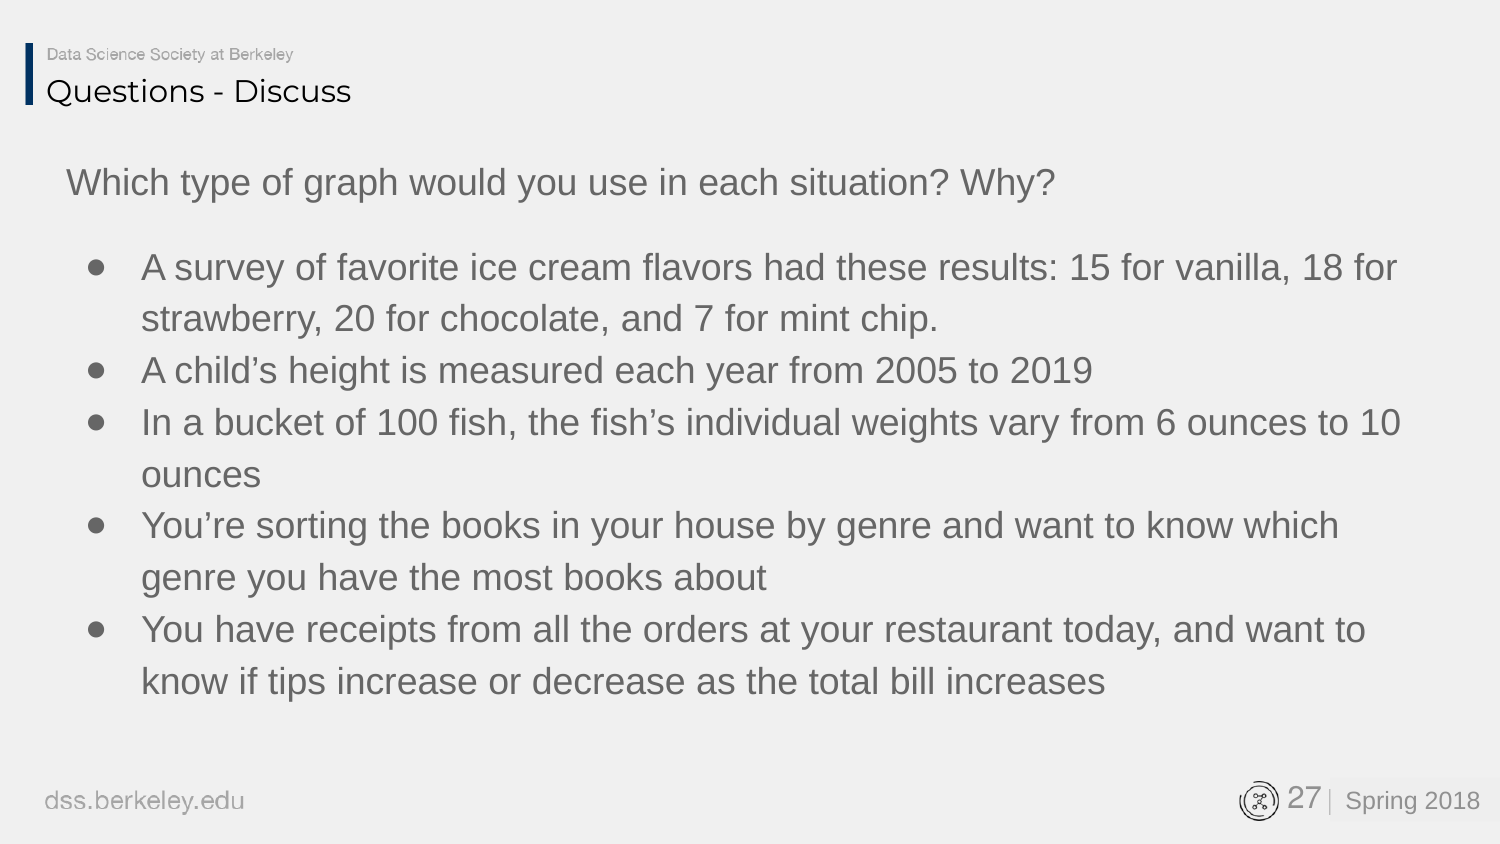

Questions - Discuss
Which type of graph would you use in each situation? Why?
A survey of favorite ice cream flavors had these results: 15 for vanilla, 18 for strawberry, 20 for chocolate, and 7 for mint chip.
A child’s height is measured each year from 2005 to 2019
In a bucket of 100 fish, the fish’s individual weights vary from 6 ounces to 10 ounces
You’re sorting the books in your house by genre and want to know which genre you have the most books about
You have receipts from all the orders at your restaurant today, and want to know if tips increase or decrease as the total bill increases

27
Spring 2018